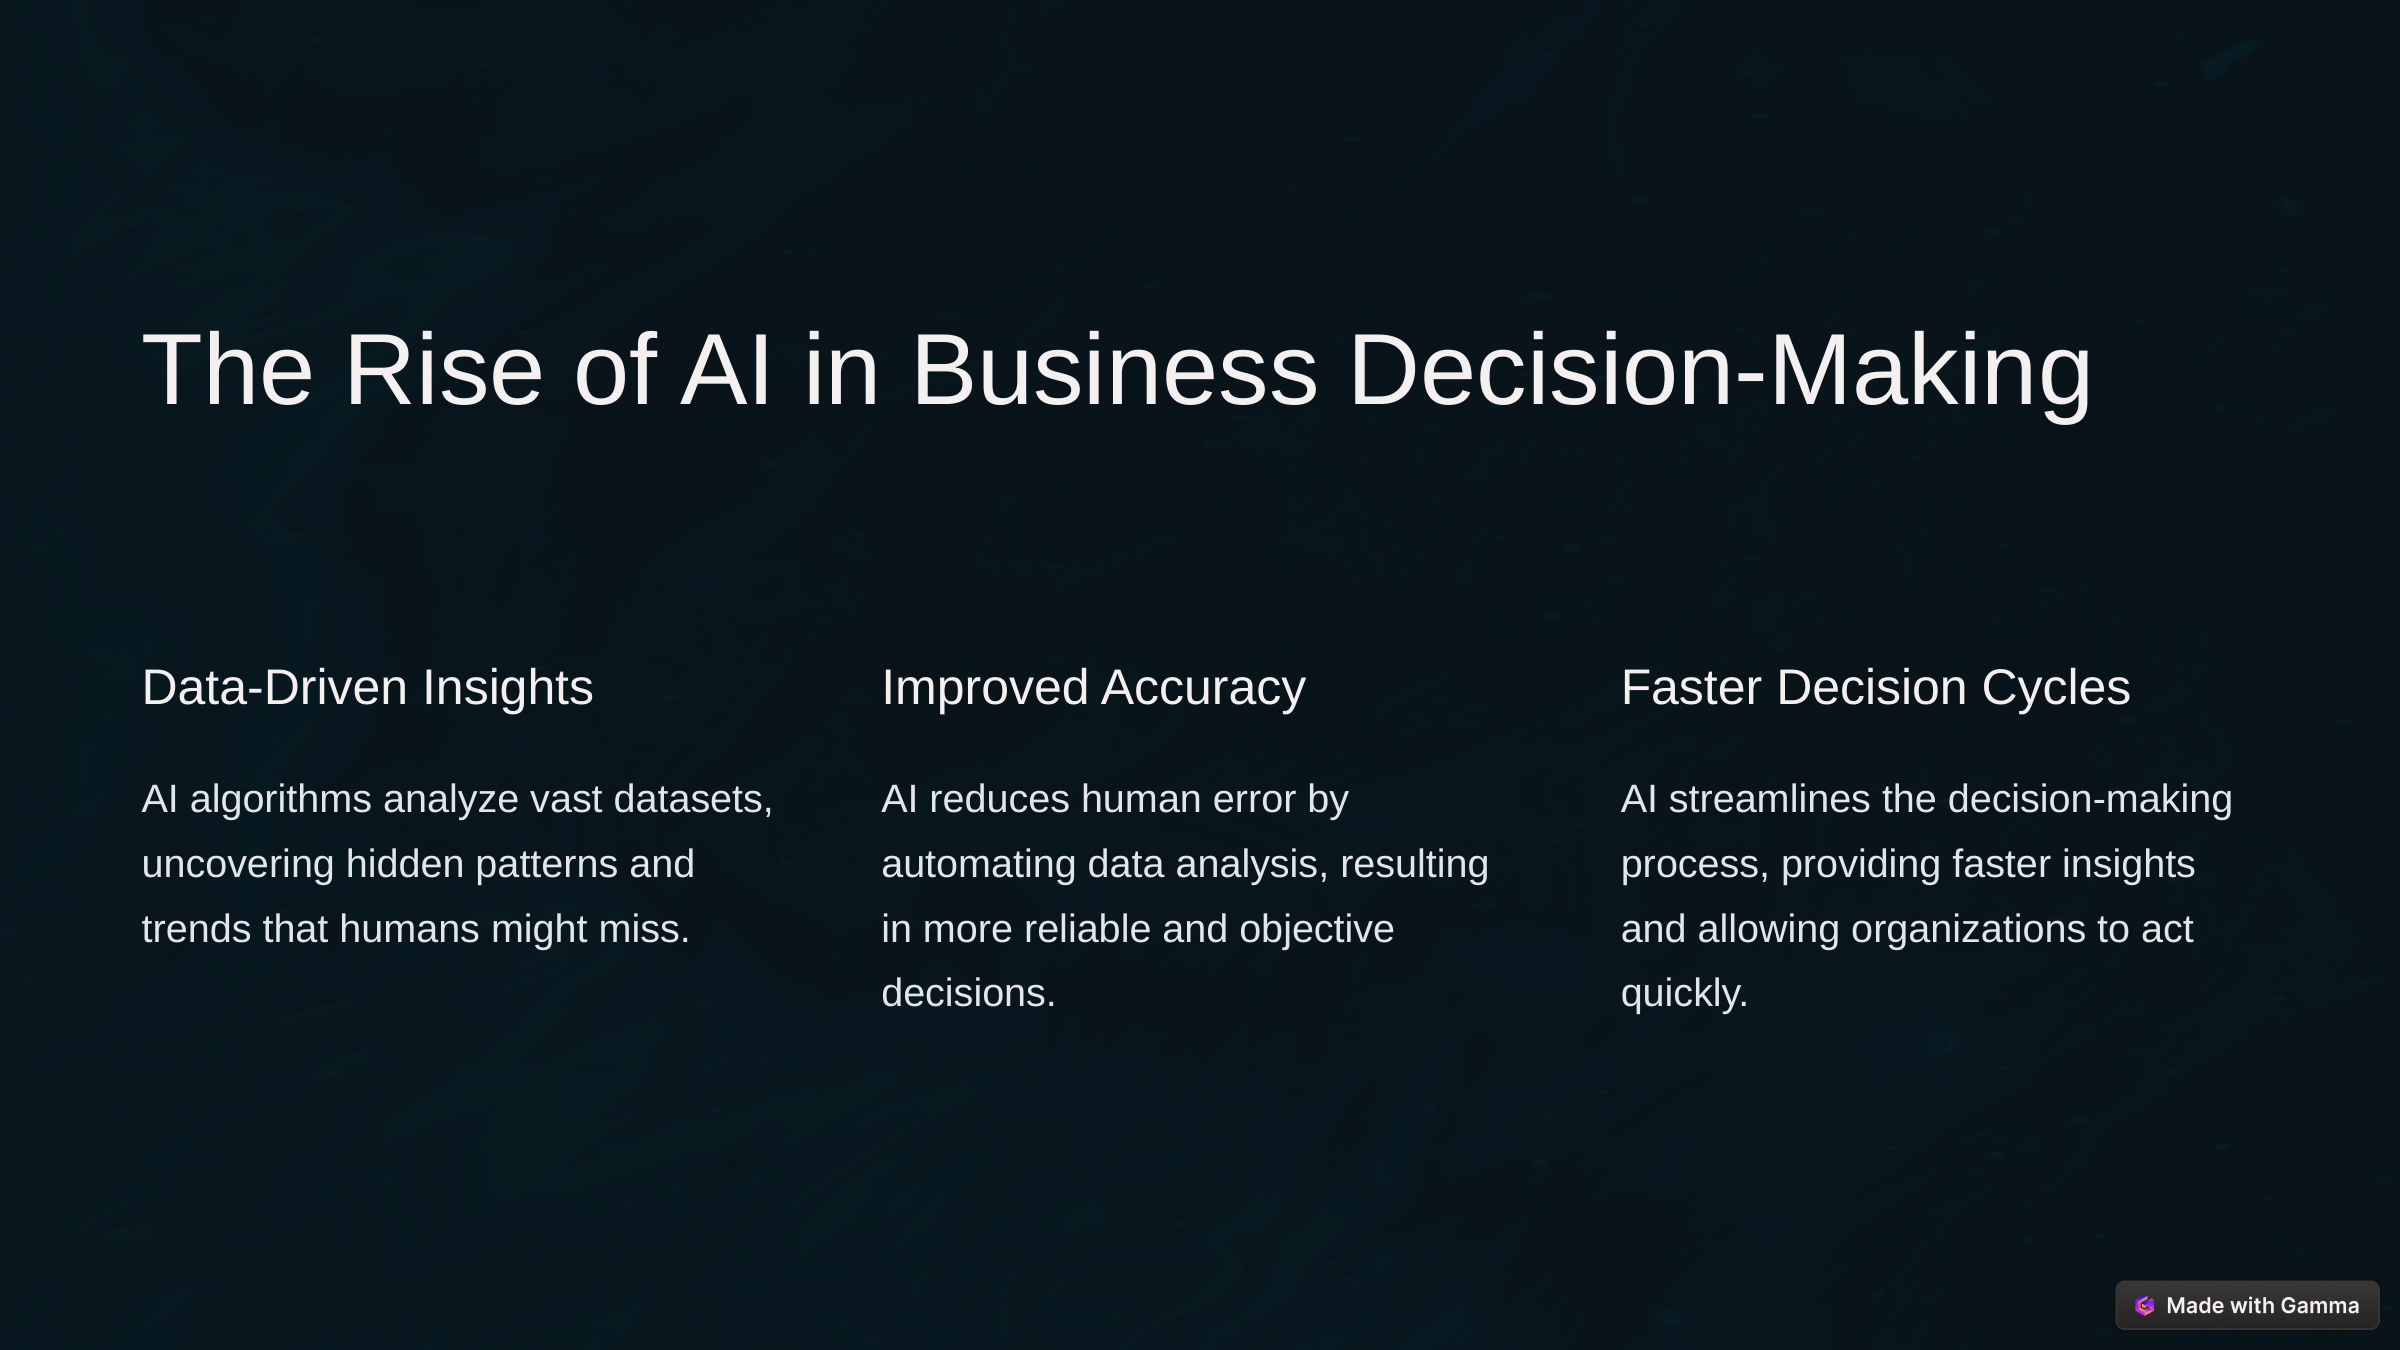

The Rise of AI in Business Decision-Making
Data-Driven Insights
Improved Accuracy
Faster Decision Cycles
AI algorithms analyze vast datasets, uncovering hidden patterns and trends that humans might miss.
AI reduces human error by automating data analysis, resulting in more reliable and objective decisions.
AI streamlines the decision-making process, providing faster insights and allowing organizations to act quickly.